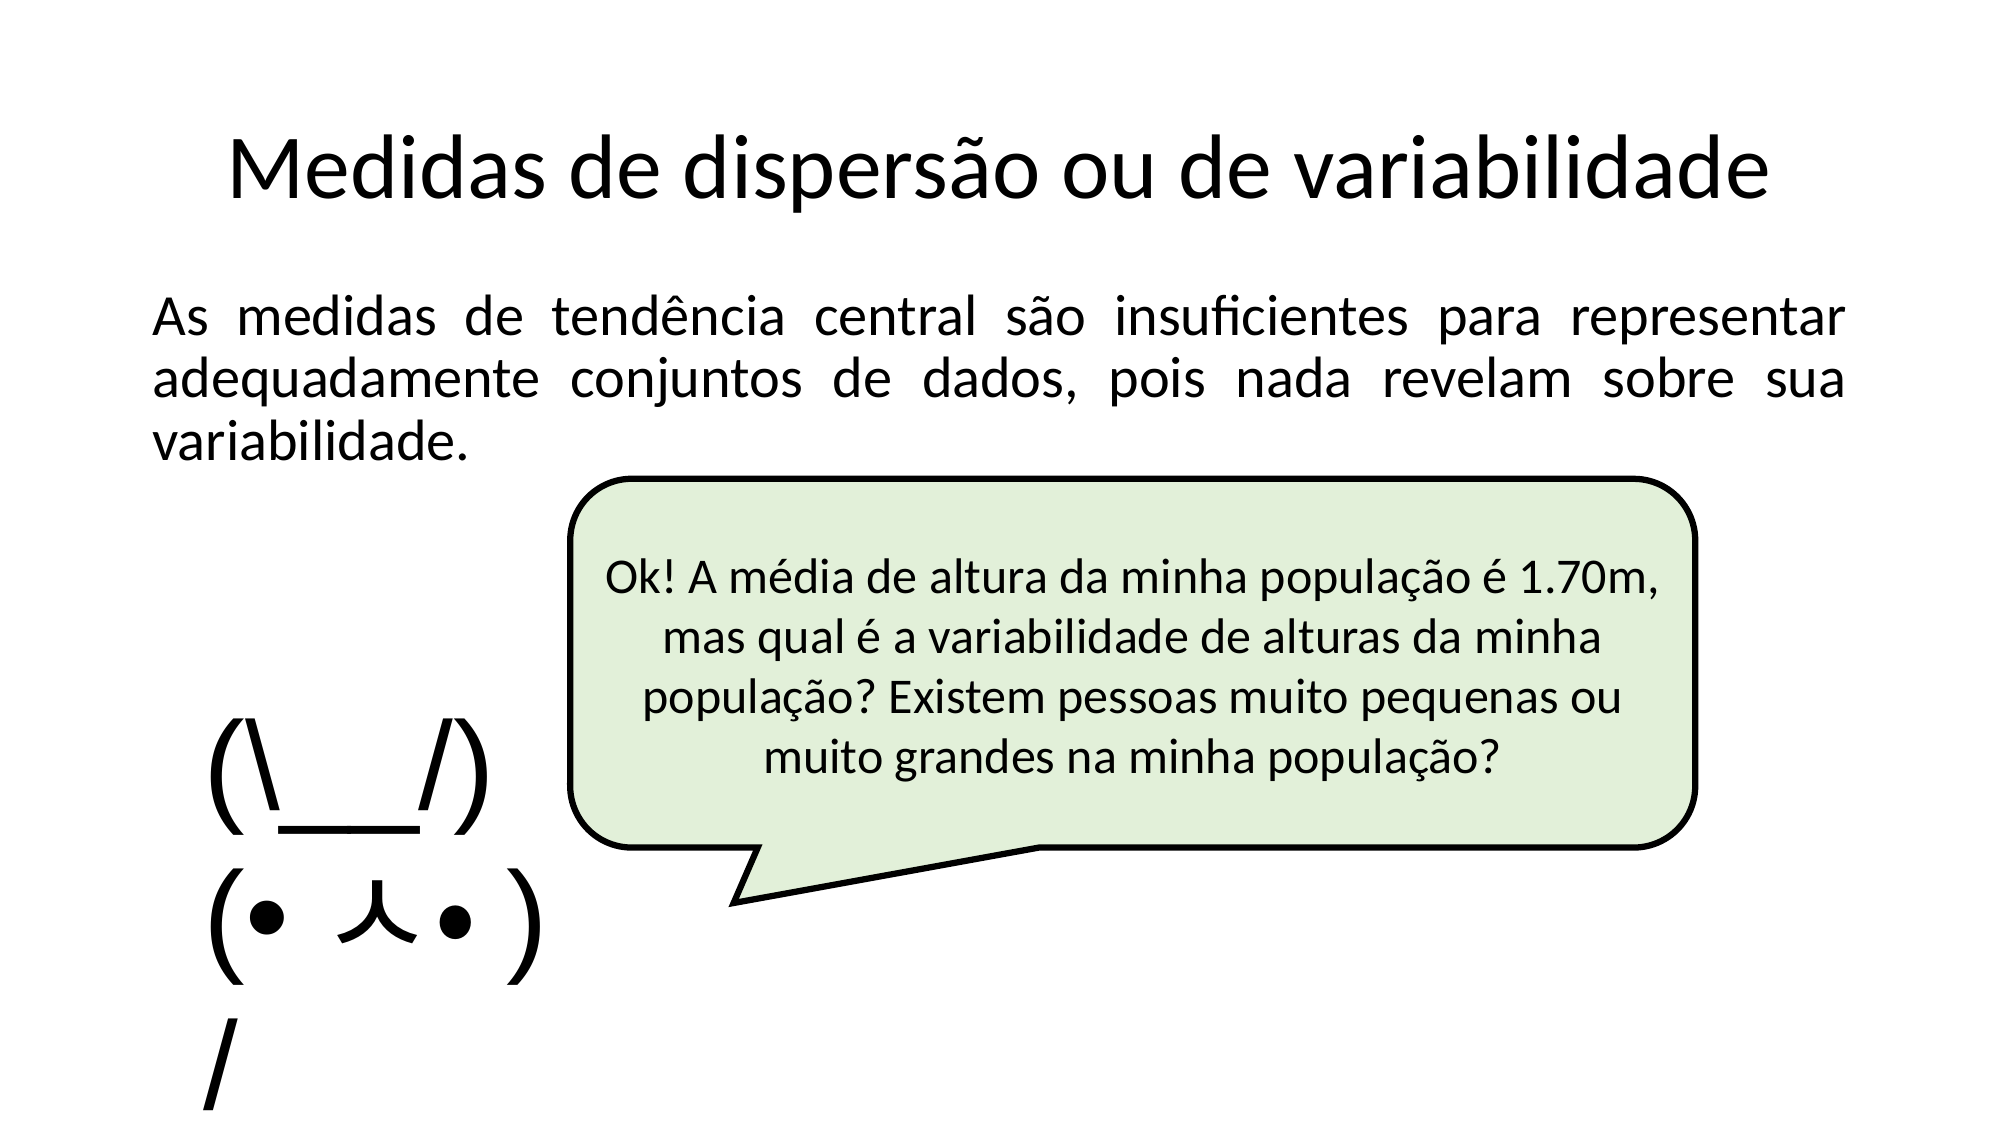

# Medidas de dispersão ou de variabilidade
As medidas de tendência central são insuficientes para representar adequadamente conjuntos de dados, pois nada revelam sobre sua variabilidade.
Ok! A média de altura da minha população é 1.70m, mas qual é a variabilidade de alturas da minha população? Existem pessoas muito pequenas ou muito grandes na minha população?
(\__/)
(•ㅅ•)
/ 　  >